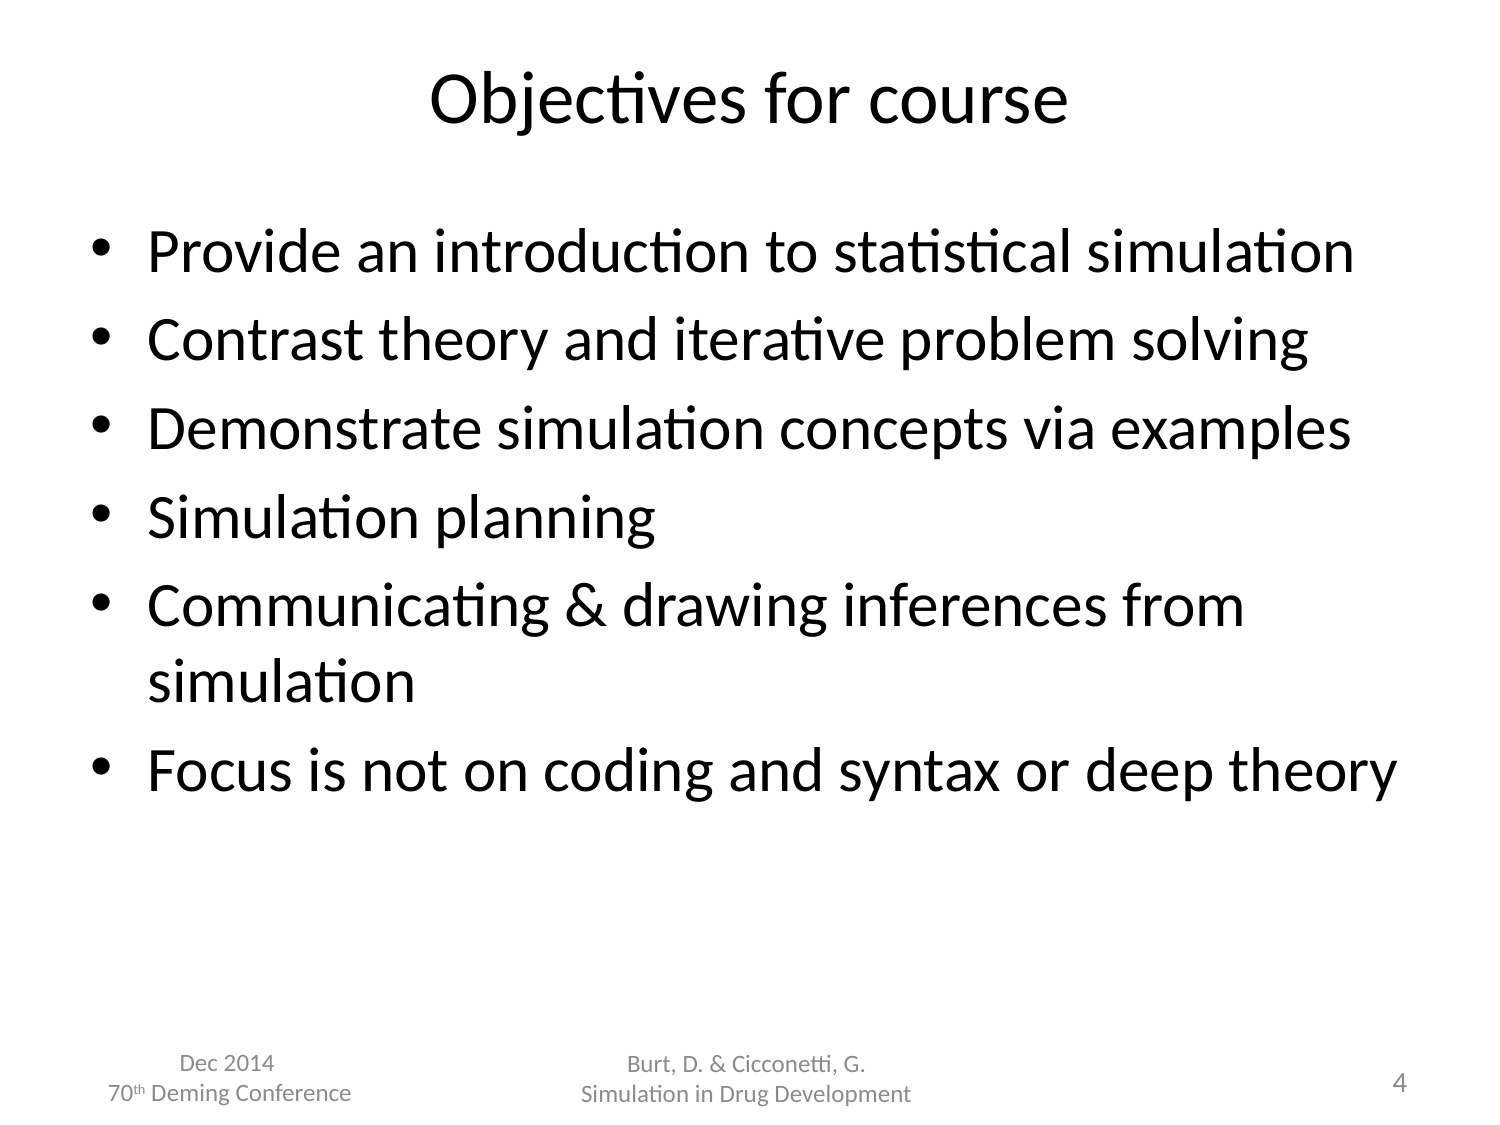

# Objectives for course
Provide an introduction to statistical simulation
Contrast theory and iterative problem solving
Demonstrate simulation concepts via examples
Simulation planning
Communicating & drawing inferences from simulation
Focus is not on coding and syntax or deep theory